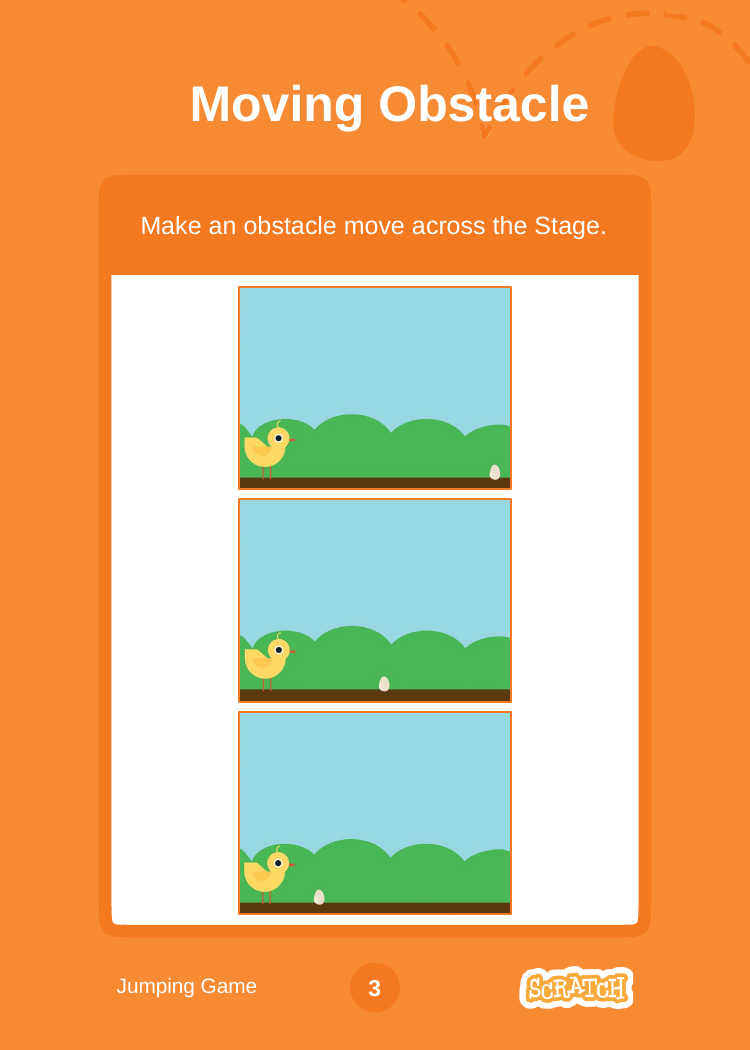

# Moving Obstacle

Make an obstacle move across the Stage.

Jumping Game
3